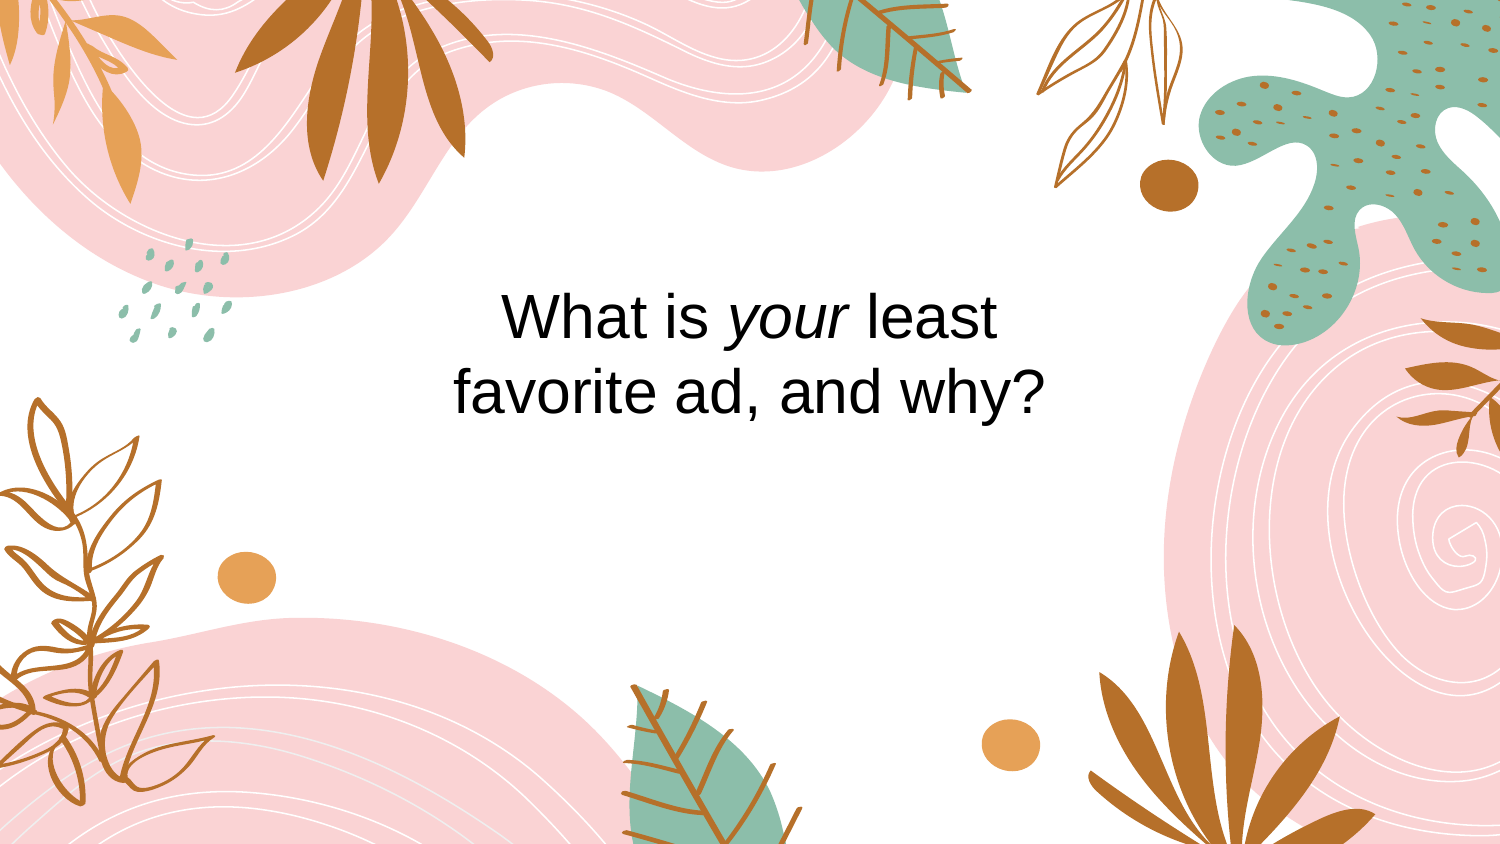

# What is your least favorite ad, and why?